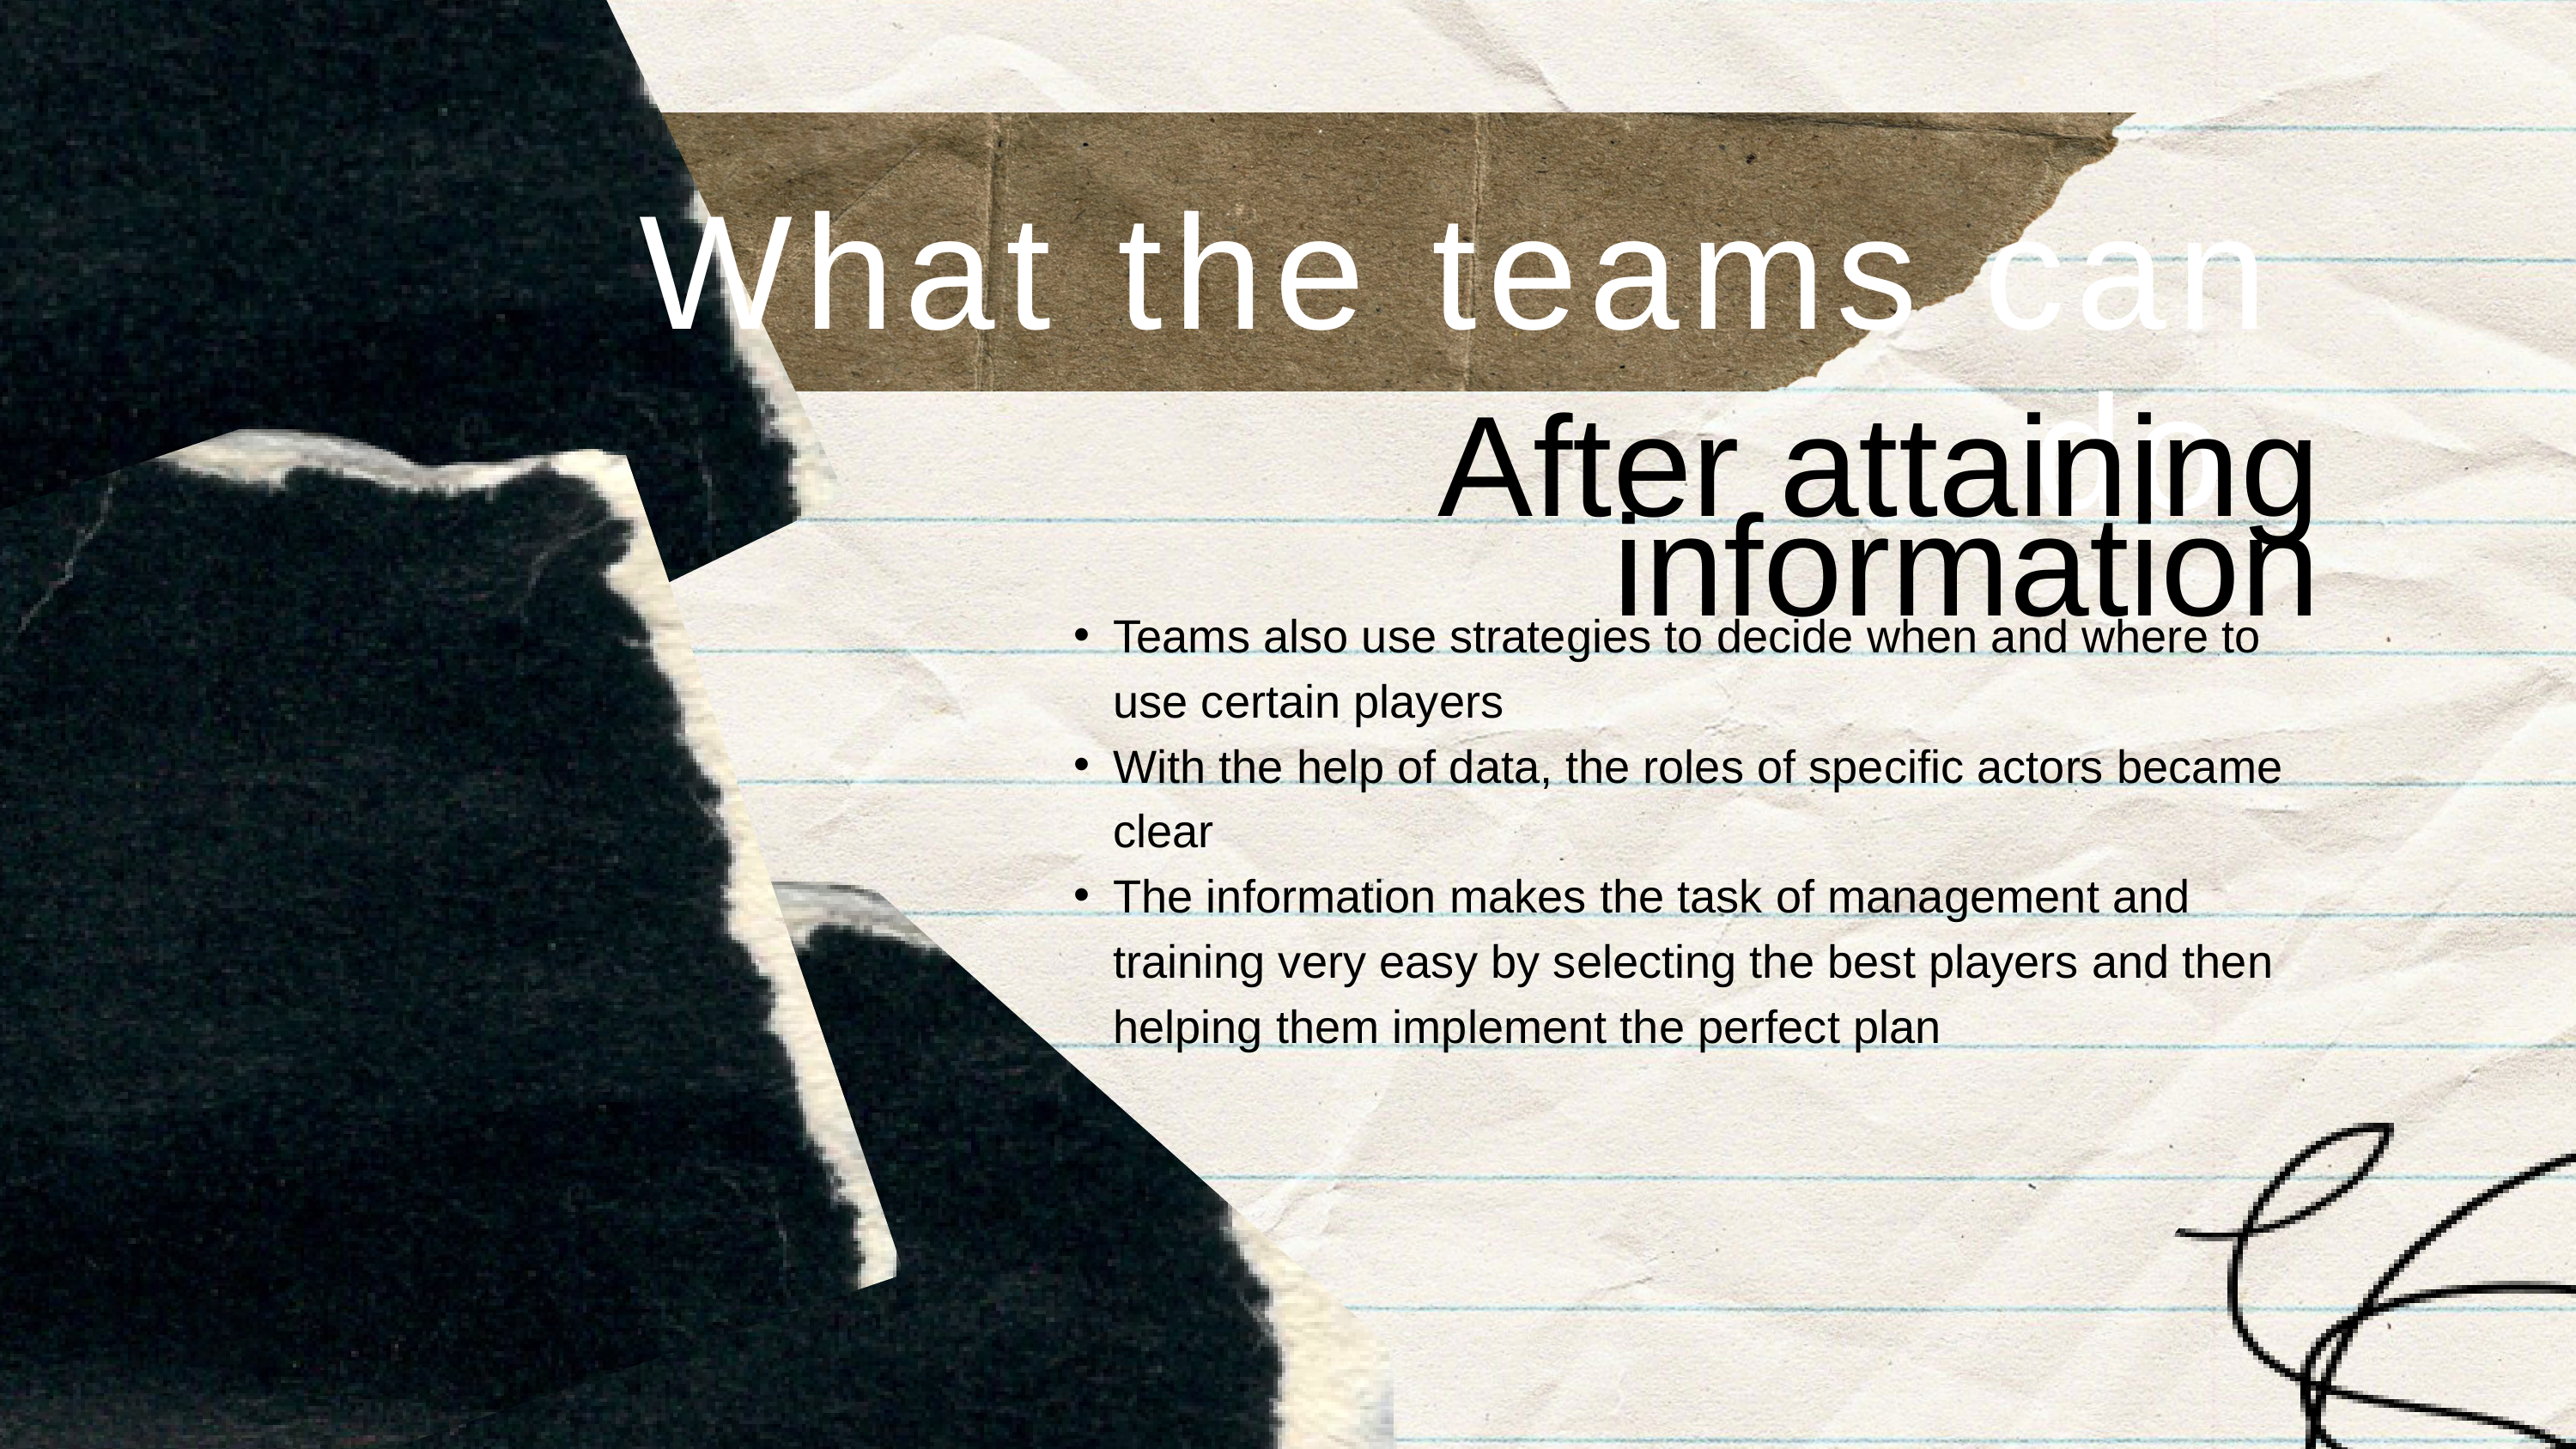

What the teams can do

After attaining information
Teams also use strategies to decide when and where to use certain players
With the help of data, the roles of specific actors became clear
The information makes the task of management and training very easy by selecting the best players and then helping them implement the perfect plan